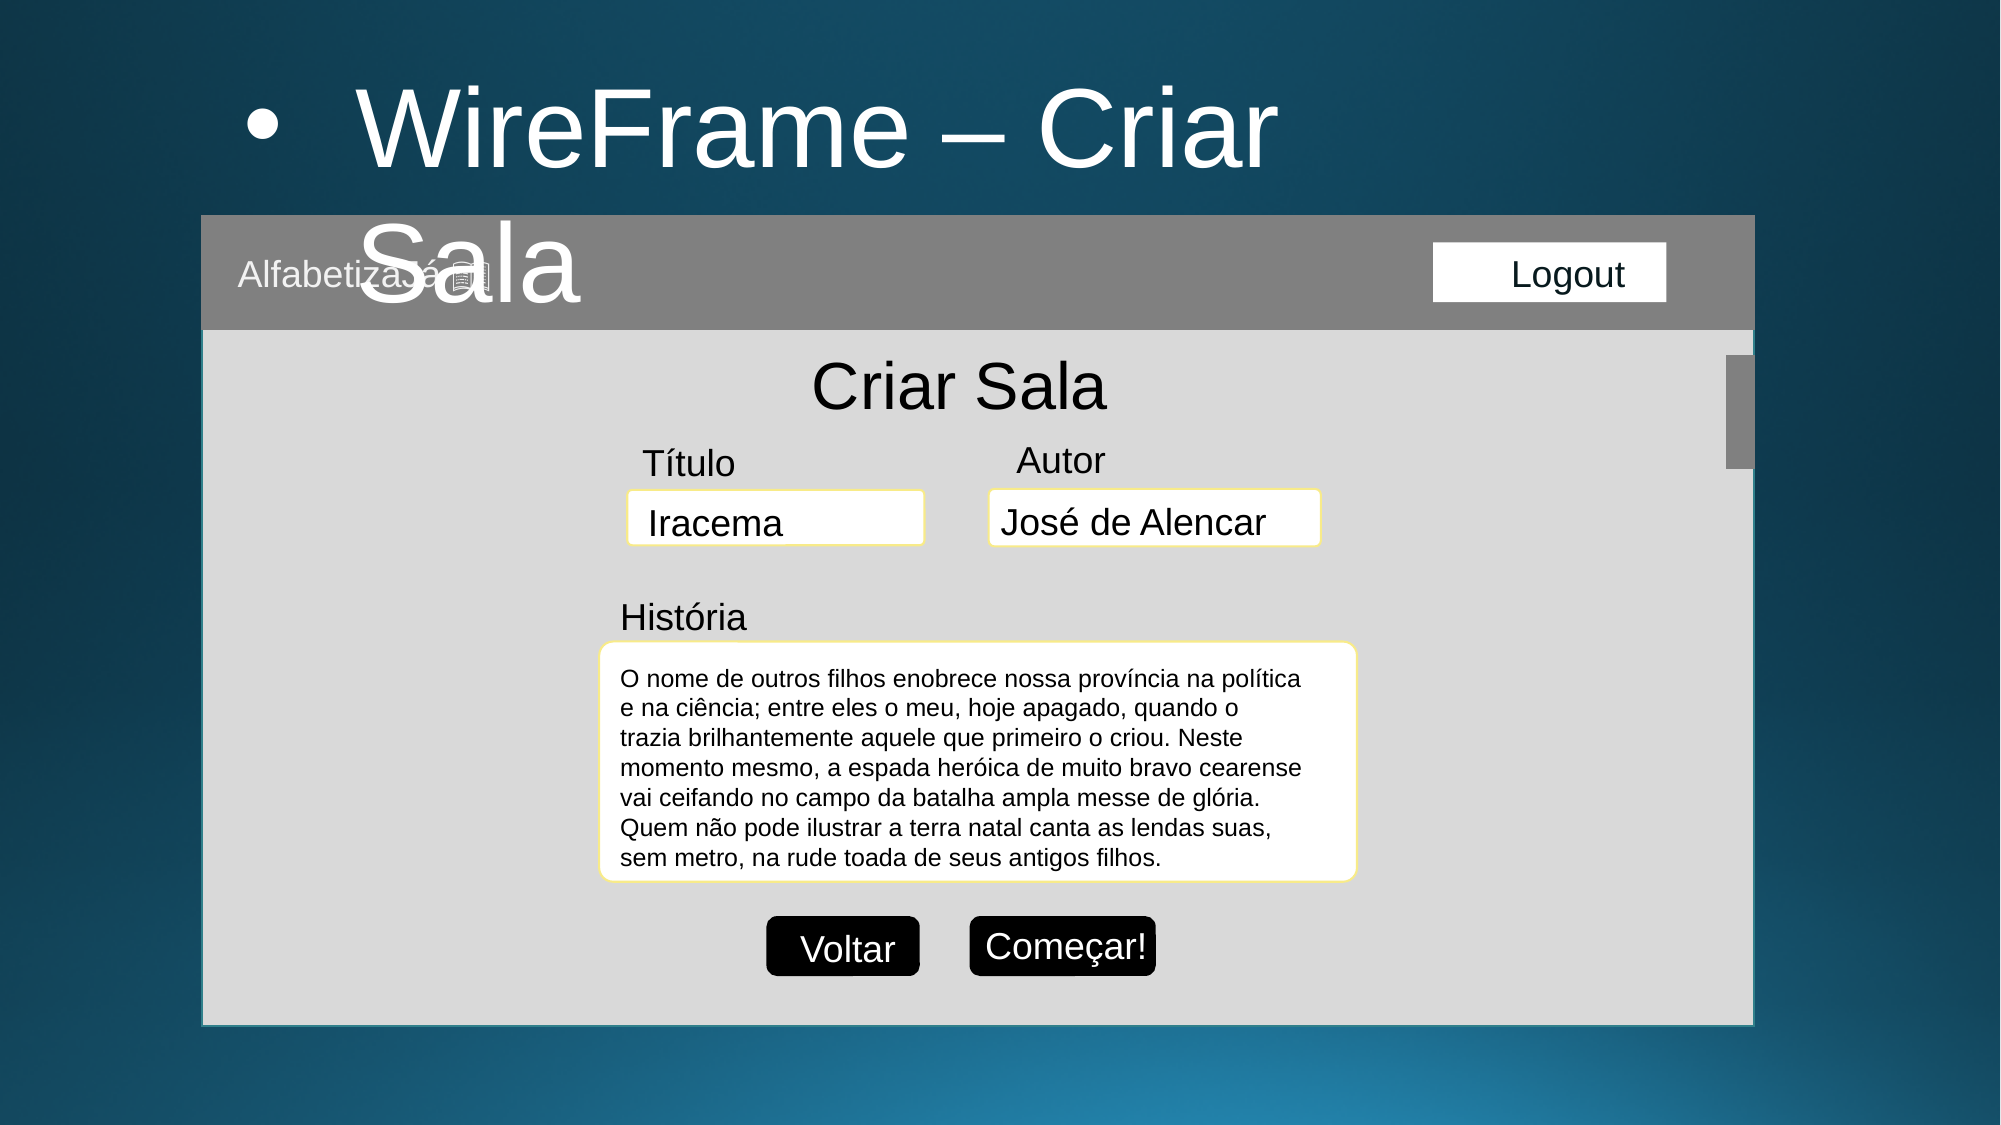

WireFrame – Criar Sala

AlfabetizaJá 📖
      Logout
Criar Sala

Autor
Título

José de Alencar
Iracema
História

O nome de outros filhos enobrece nossa província na política e na ciência; entre eles o meu, hoje apagado, quando o trazia brilhantemente aquele que primeiro o criou. Neste momento mesmo, a espada heróica de muito bravo cearense vai ceifando no campo da batalha ampla messe de glória. Quem não pode ilustrar a terra natal canta as lendas suas, sem metro, na rude toada de seus antigos filhos.
Começar!
Voltar